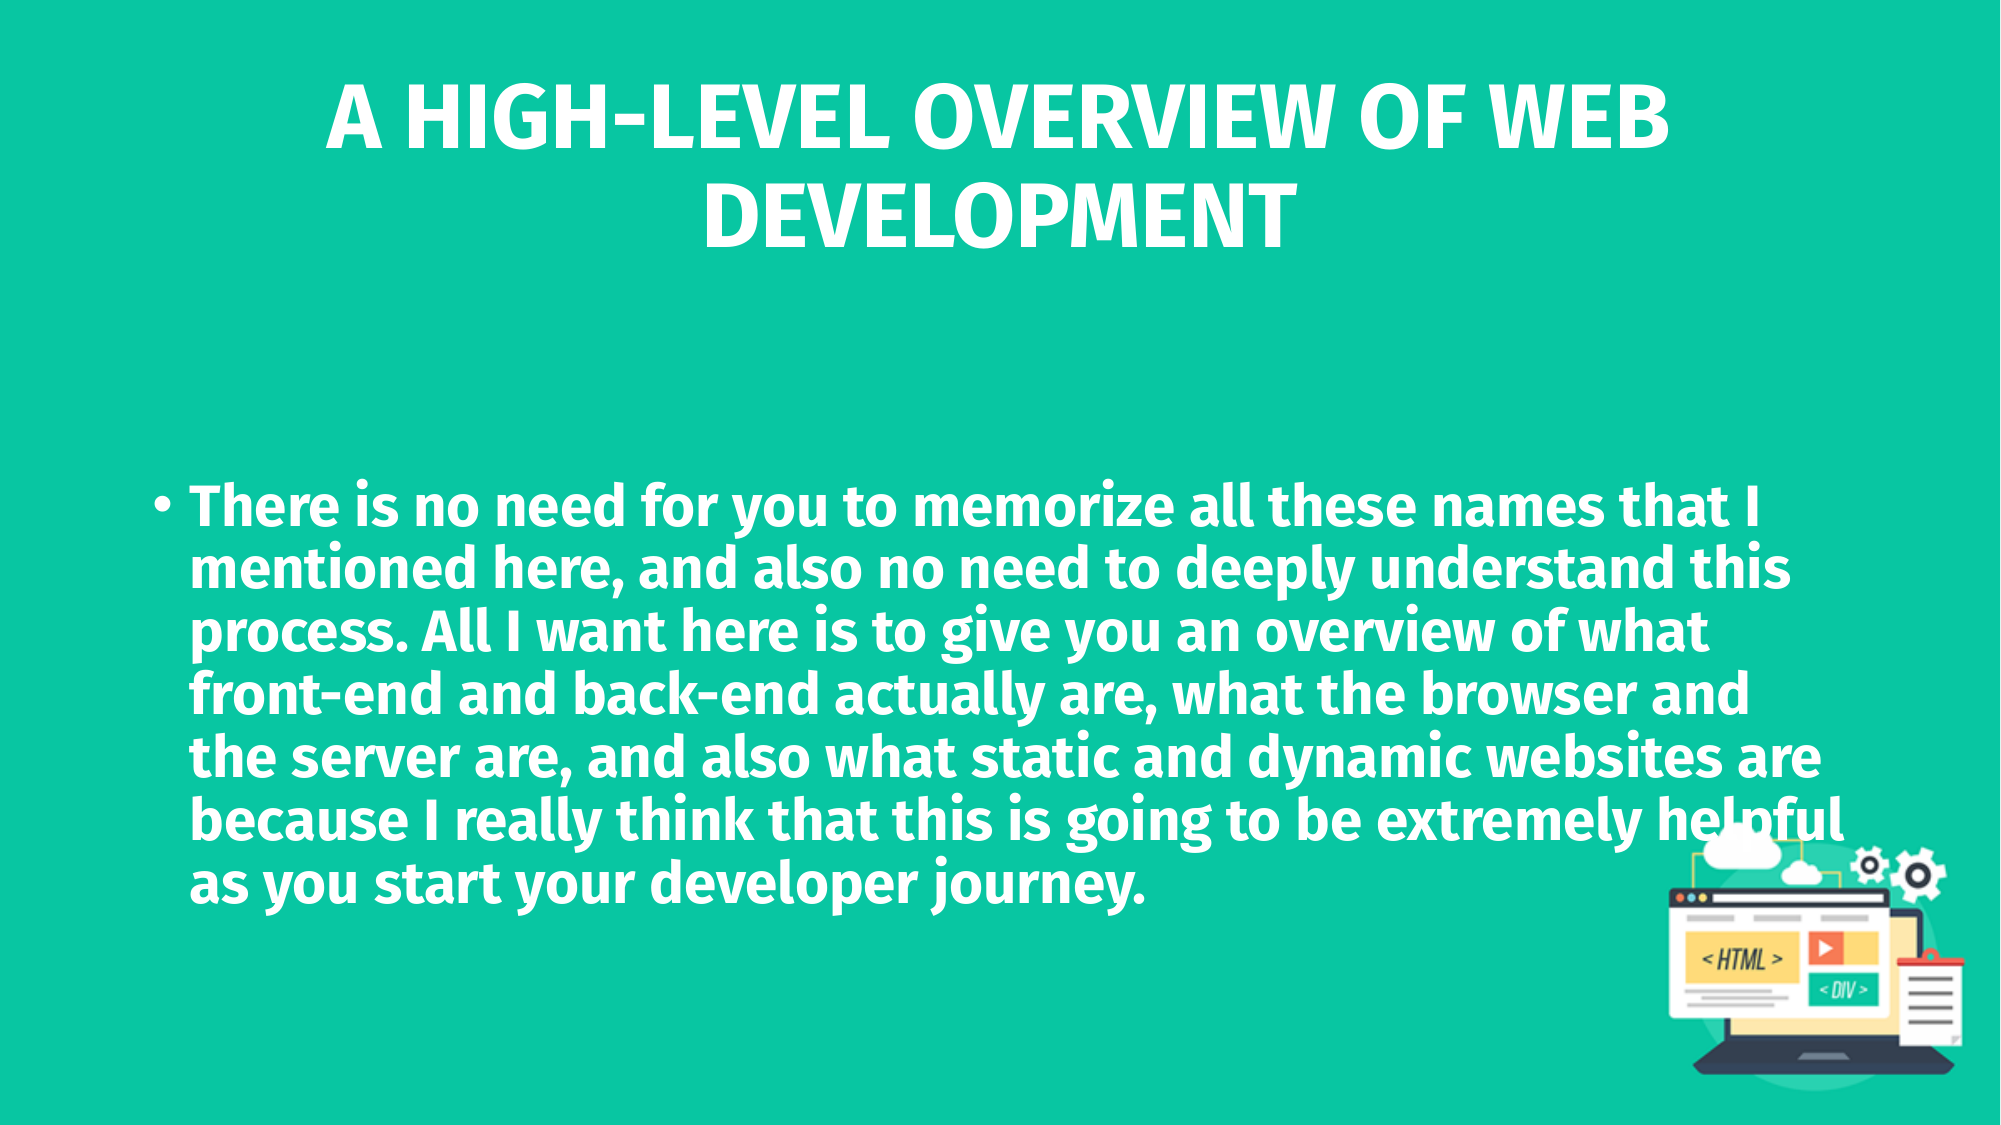

# A HIGH-LEVEL OVERVIEW OF WEB DEVELOPMENT

There is no need for you to memorize all these names that I mentioned here, and also no need to deeply understand this process. All I want here is to give you an overview of what front-end and back-end actually are, what the browser and the server are, and also what static and dynamic websites are because I really think that this is going to be extremely helpful as you start your developer journey.